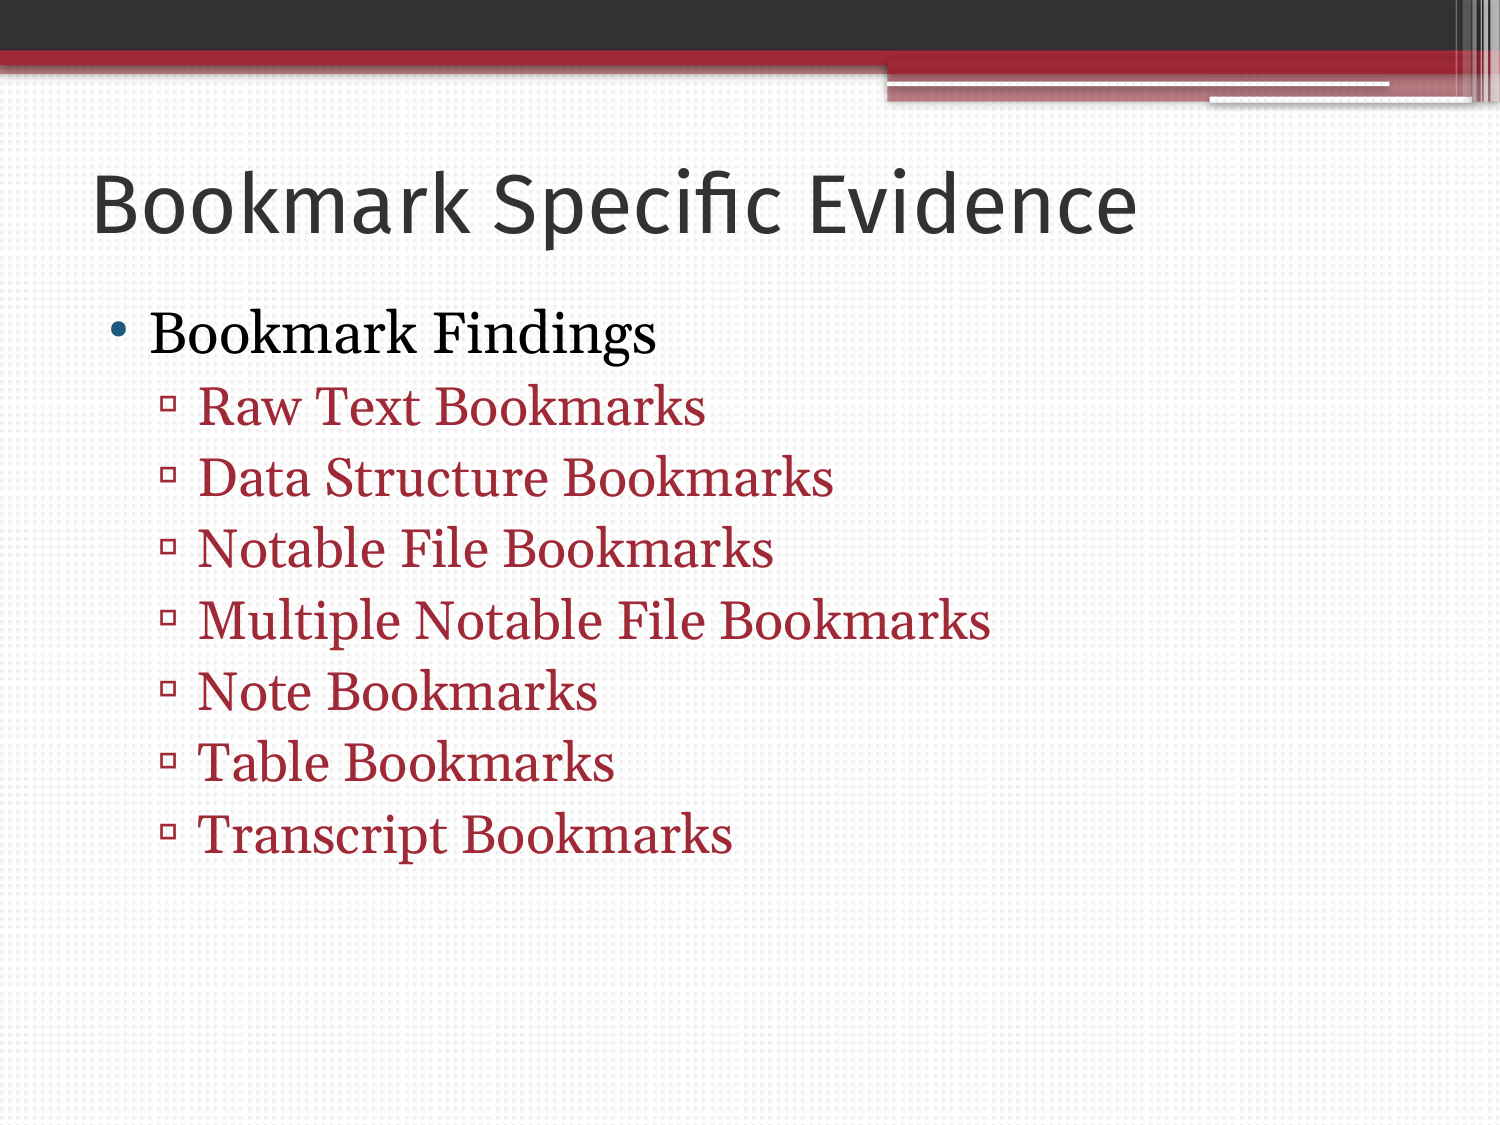

# Bookmark Specific Evidence
Bookmark Findings
Raw Text Bookmarks
Data Structure Bookmarks
Notable File Bookmarks
Multiple Notable File Bookmarks
Note Bookmarks
Table Bookmarks
Transcript Bookmarks